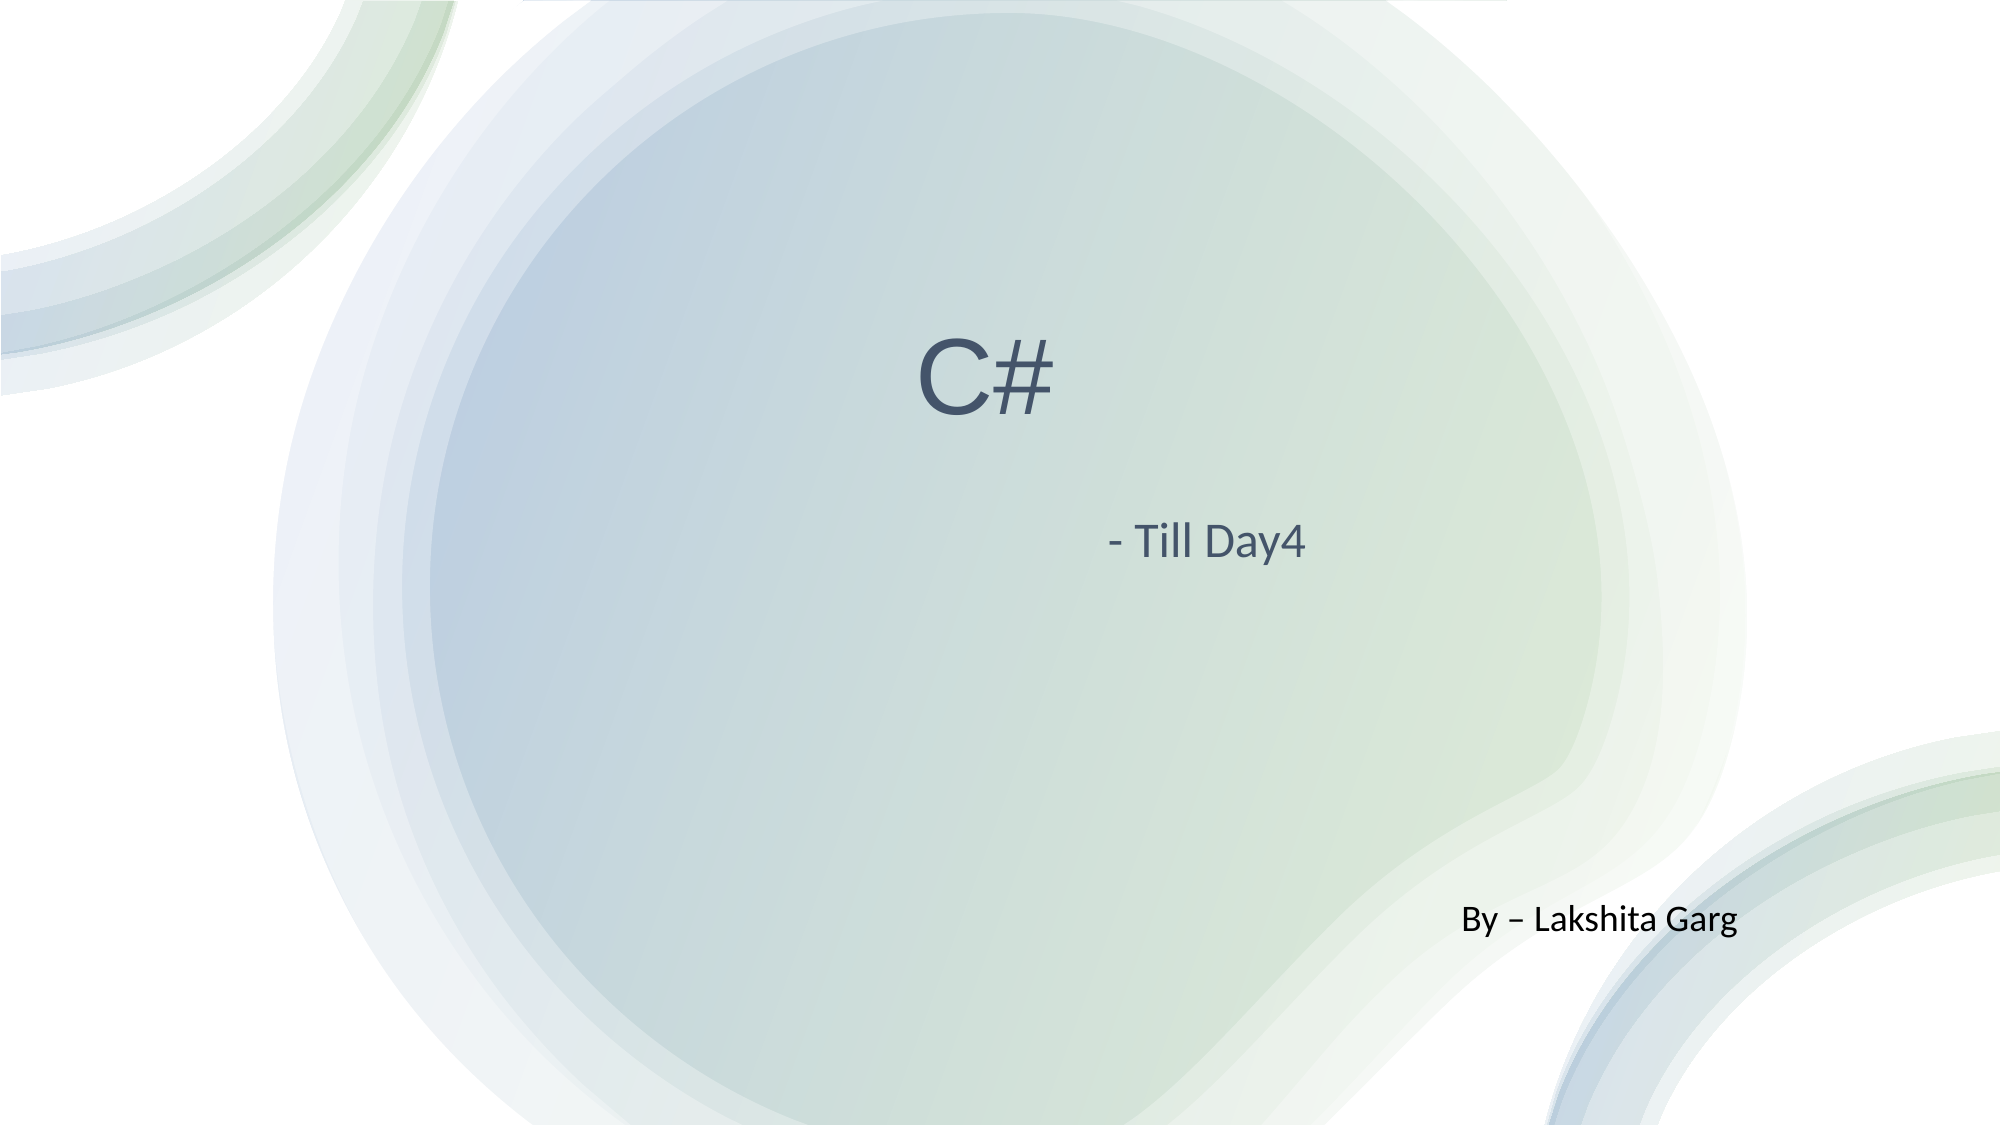

# C#
- Till Day4

By – Lakshita Garg